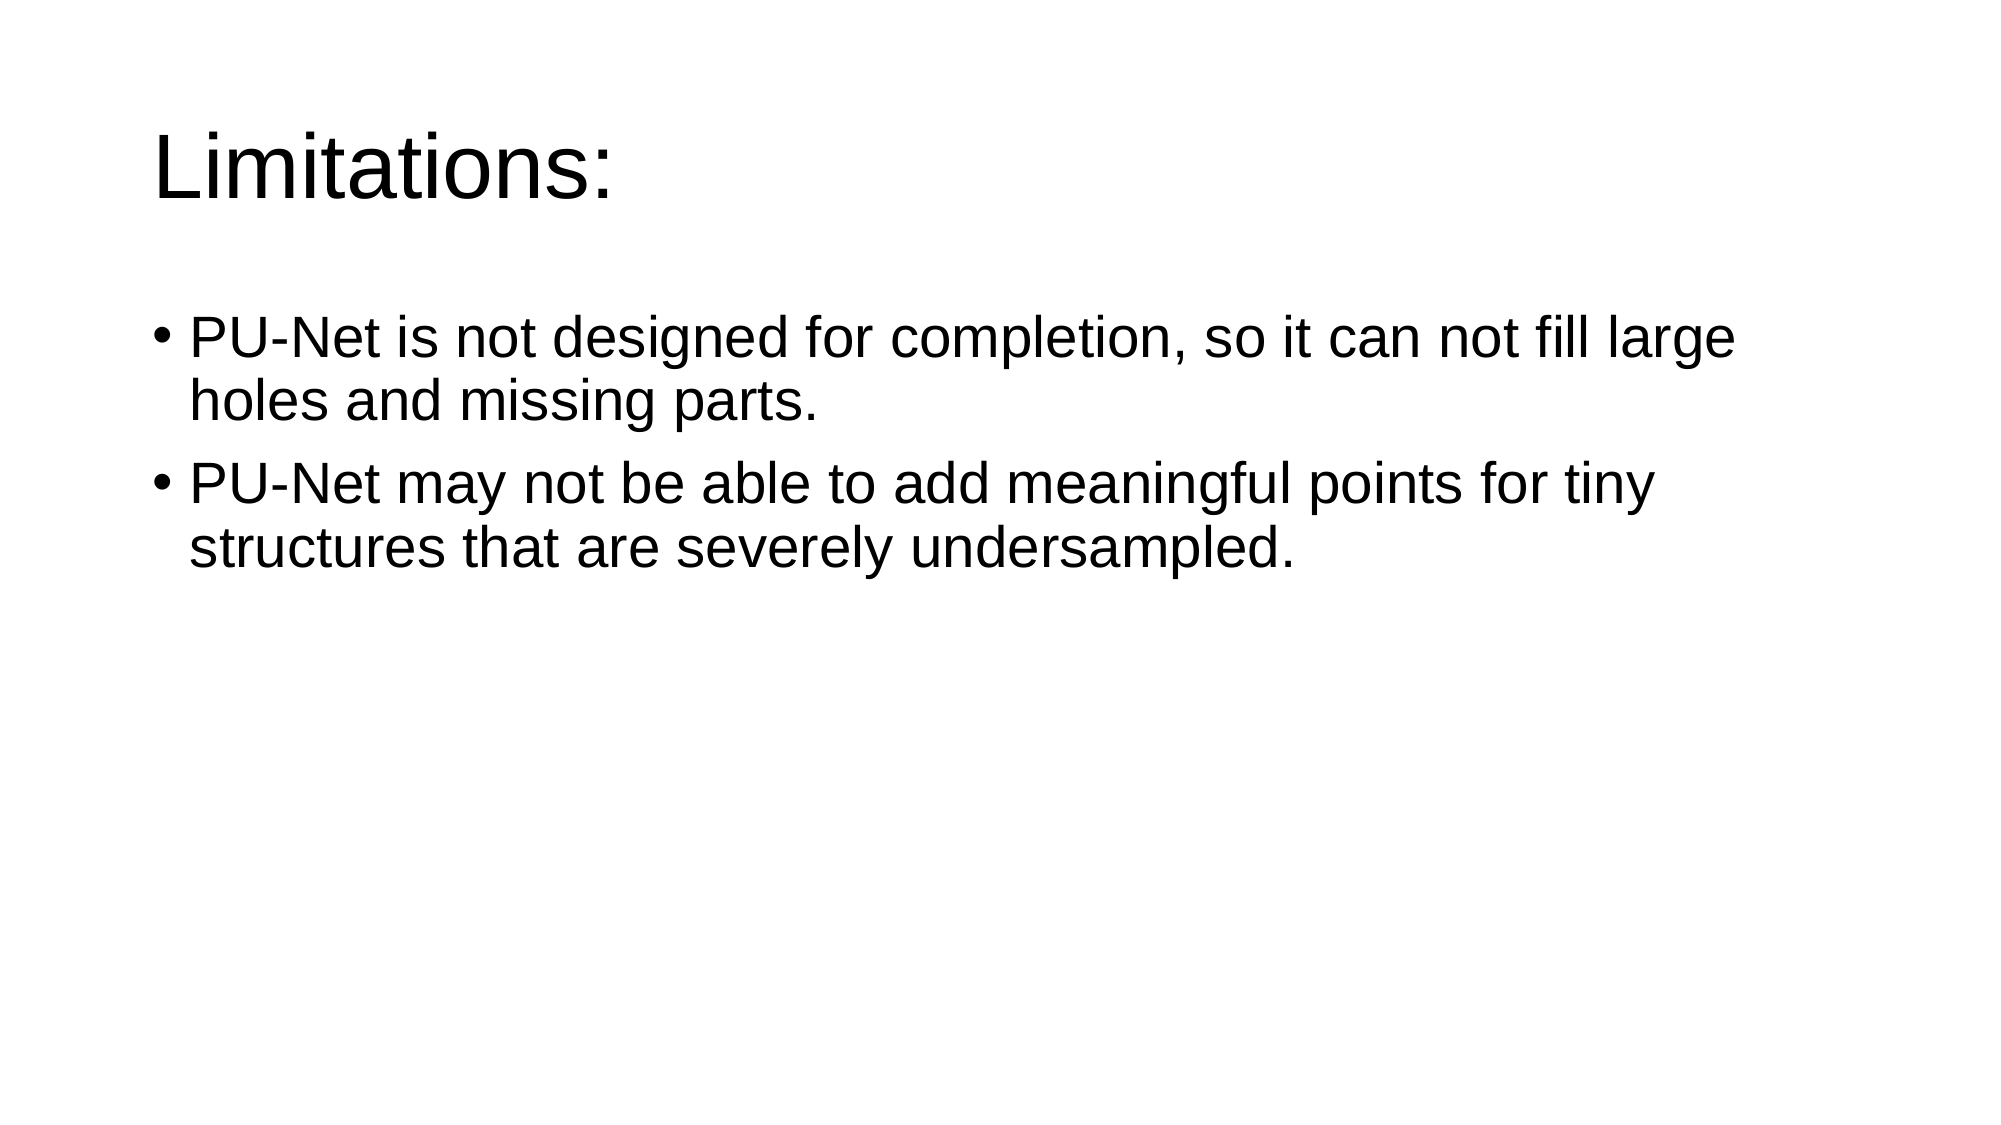

# Limitations:
PU-Net is not designed for completion, so it can not fill large holes and missing parts.
PU-Net may not be able to add meaningful points for tiny structures that are severely undersampled.